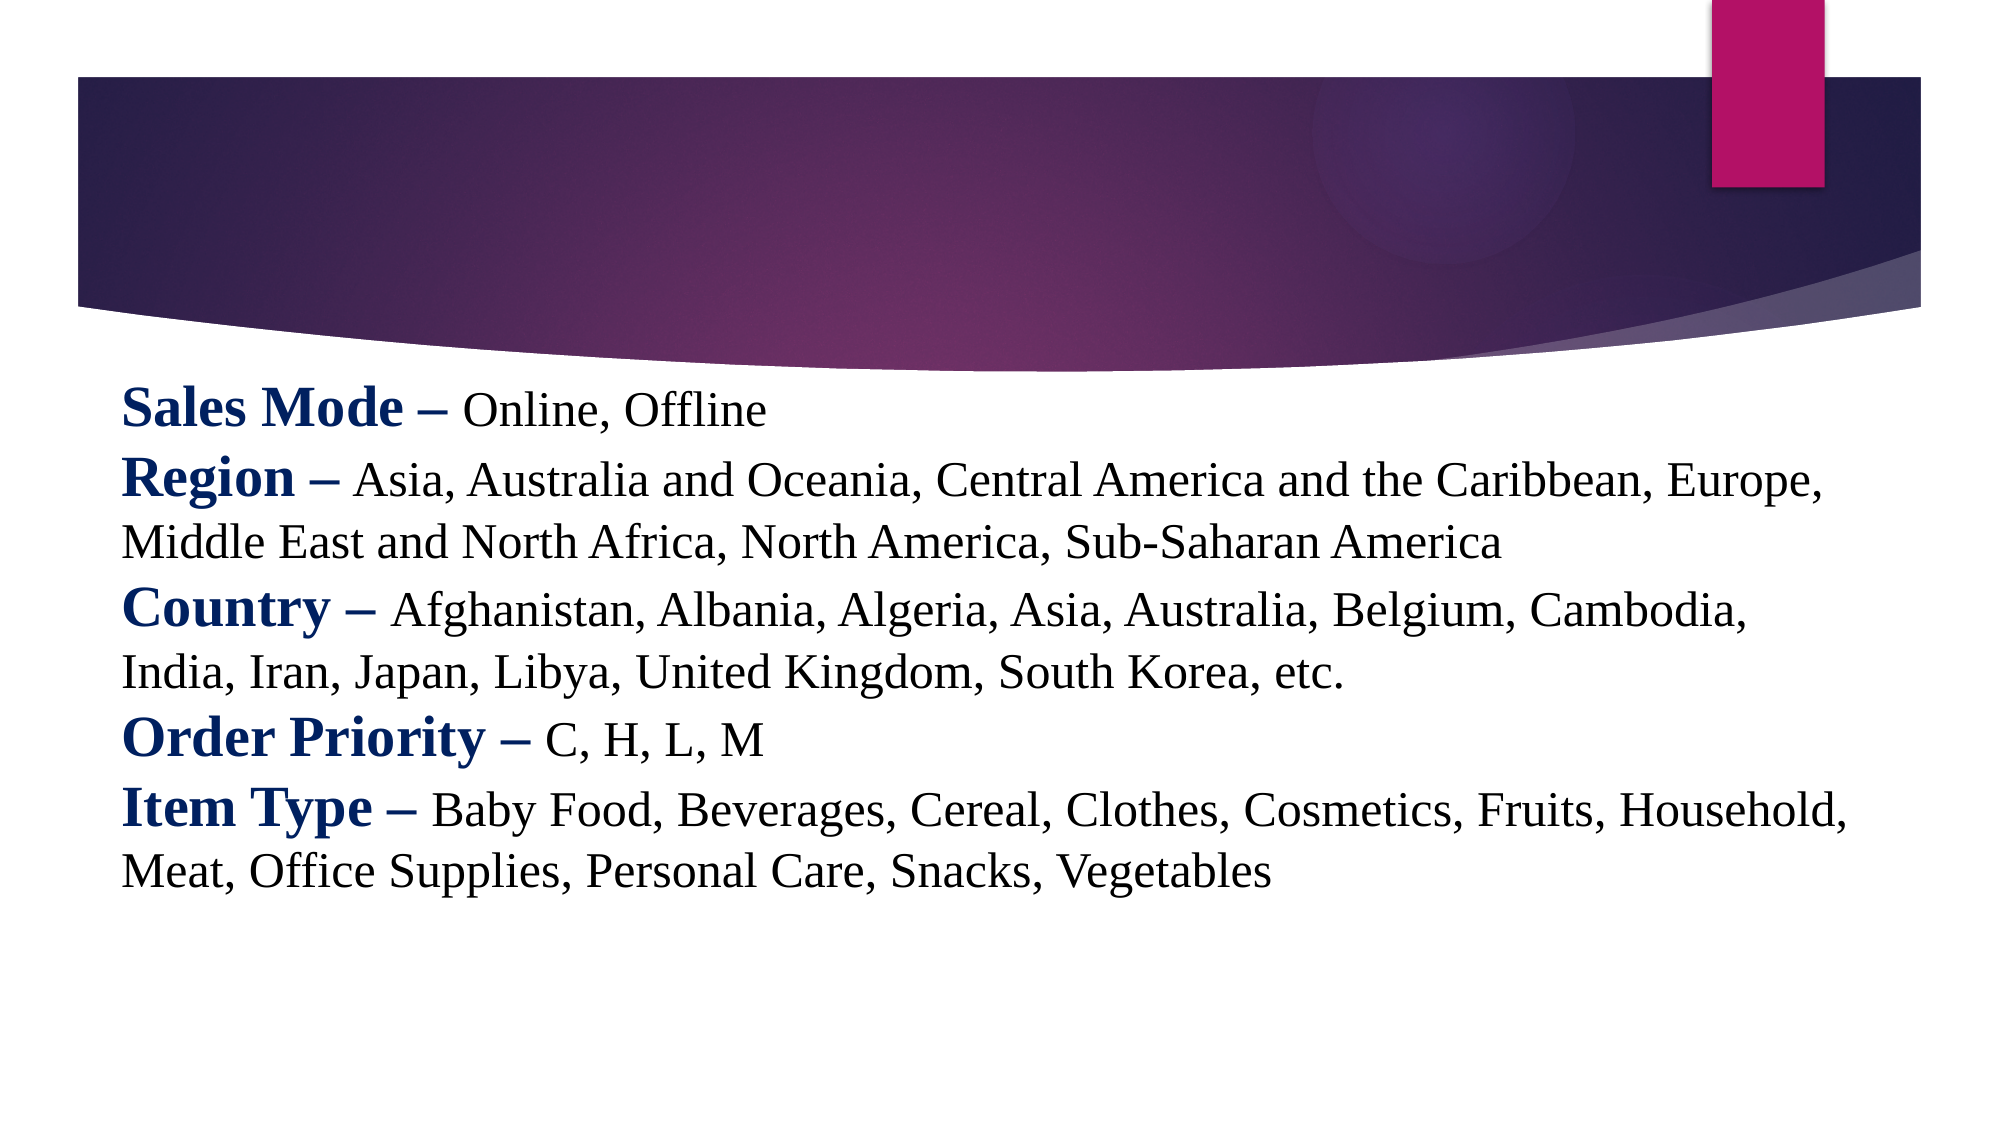

# Sales Mode – Online, Offline Region – Asia, Australia and Oceania, Central America and the Caribbean, Europe, Middle East and North Africa, North America, Sub-Saharan America Country – Afghanistan, Albania, Algeria, Asia, Australia, Belgium, Cambodia, India, Iran, Japan, Libya, United Kingdom, South Korea, etc. Order Priority – C, H, L, M Item Type – Baby Food, Beverages, Cereal, Clothes, Cosmetics, Fruits, Household, Meat, Office Supplies, Personal Care, Snacks, Vegetables